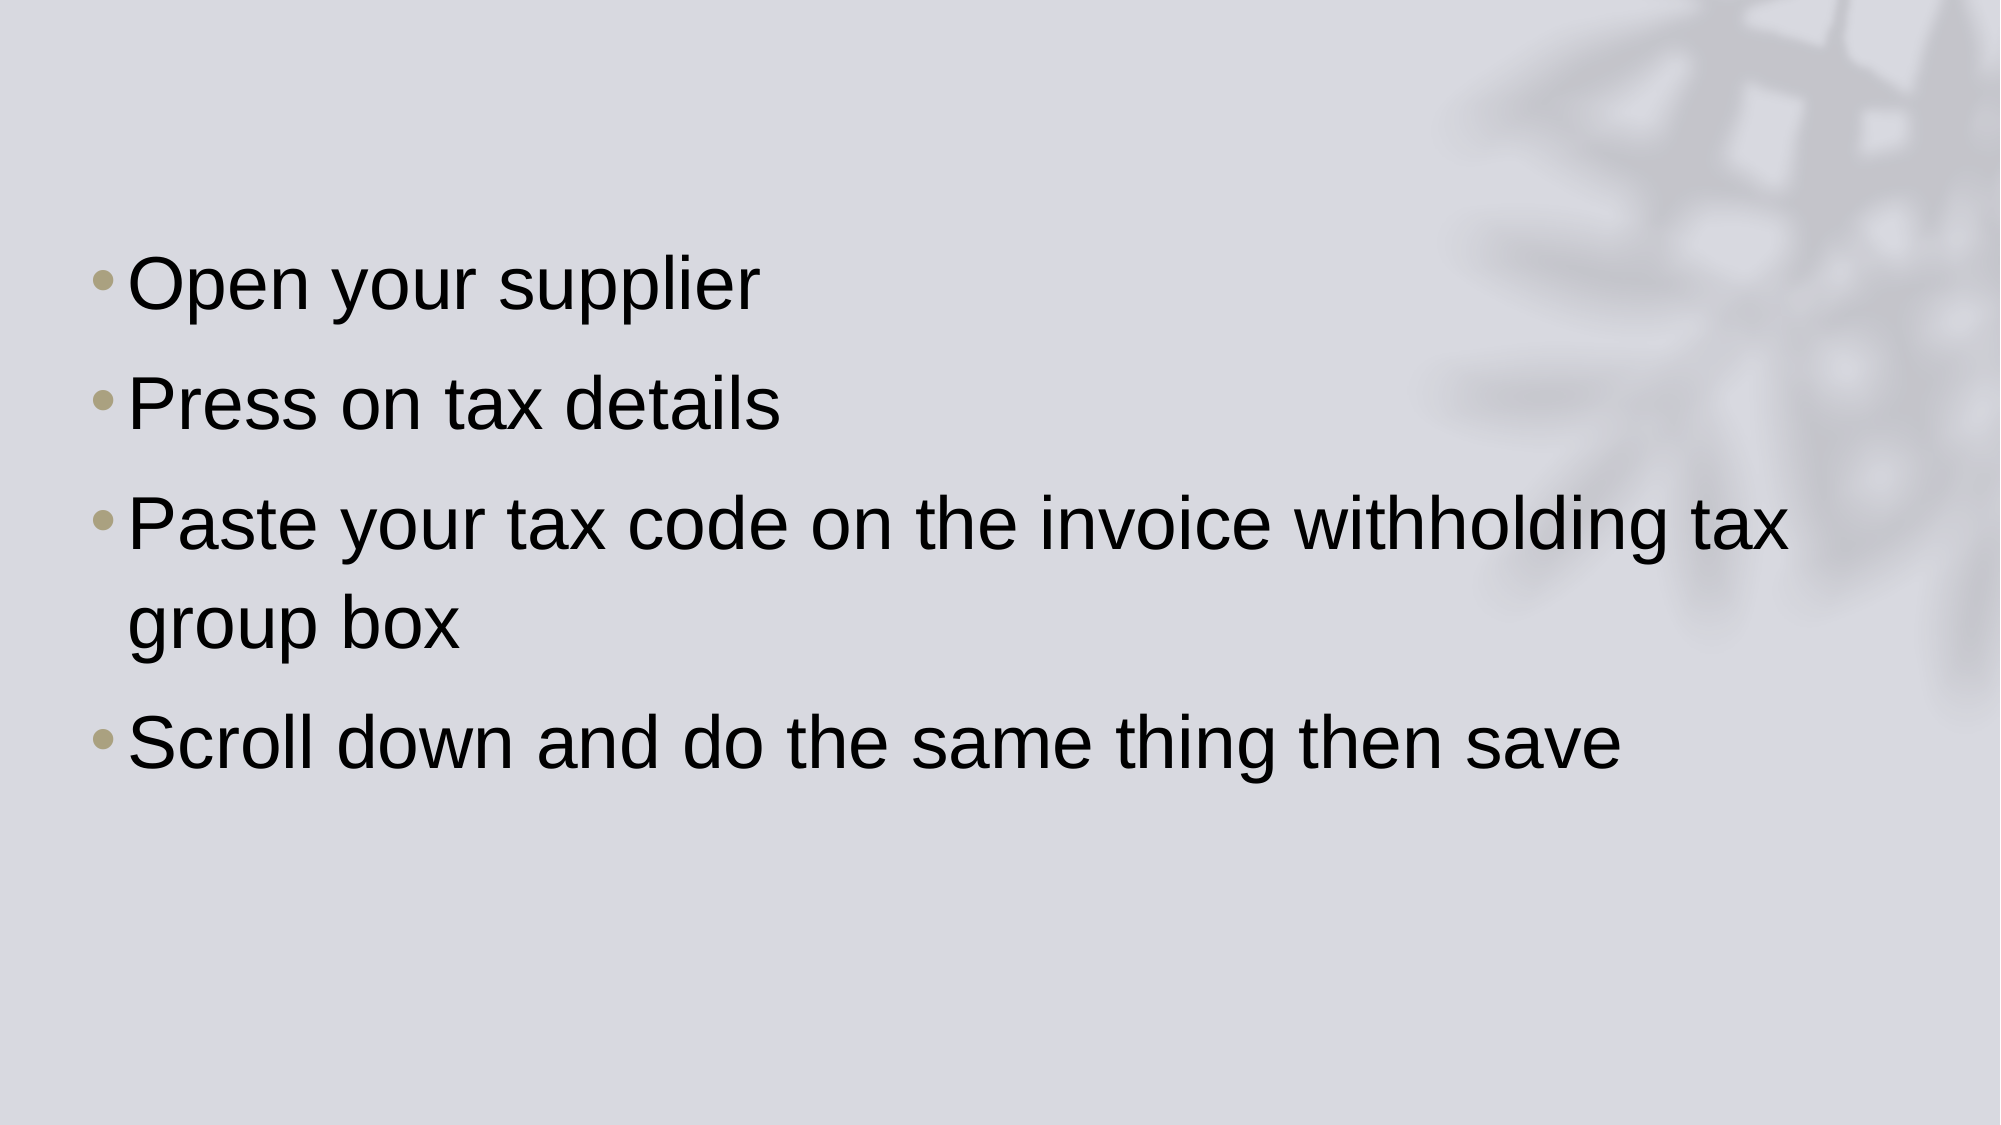

Open your supplier
Press on tax details
Paste your tax code on the invoice withholding tax group box
Scroll down and do the same thing then save